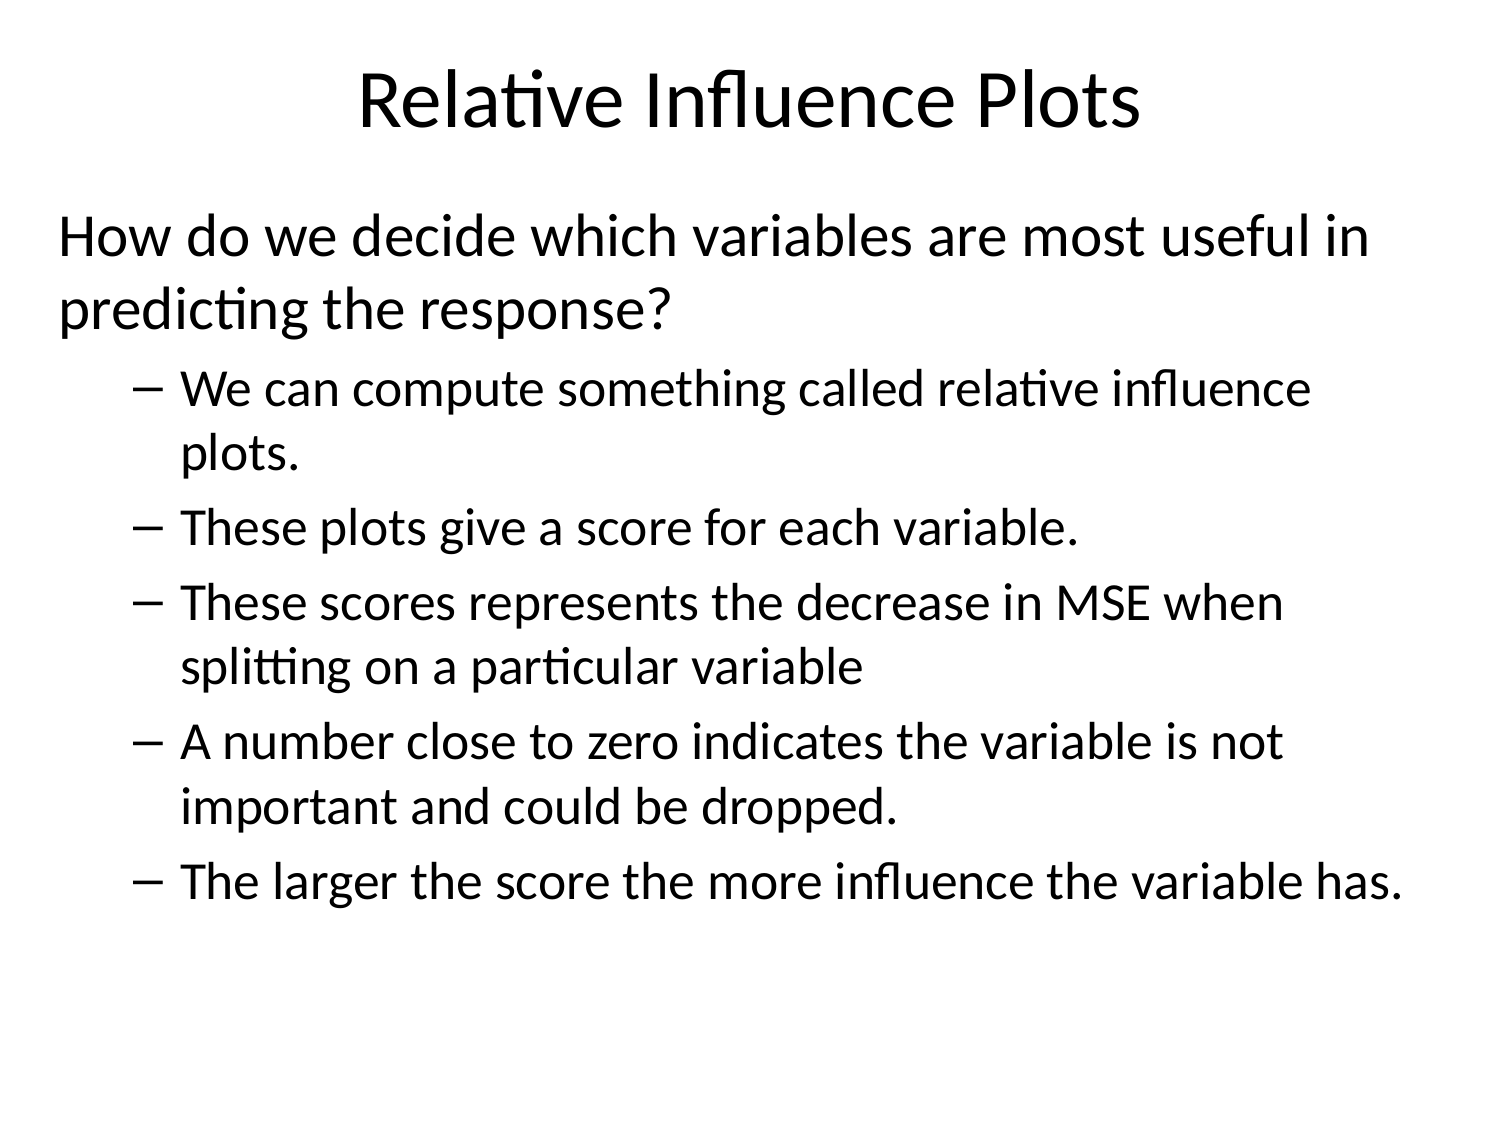

# Relative Influence Plots
How do we decide which variables are most useful in predicting the response?
We can compute something called relative influence plots.
These plots give a score for each variable.
These scores represents the decrease in MSE when splitting on a particular variable
A number close to zero indicates the variable is not important and could be dropped.
The larger the score the more influence the variable has.